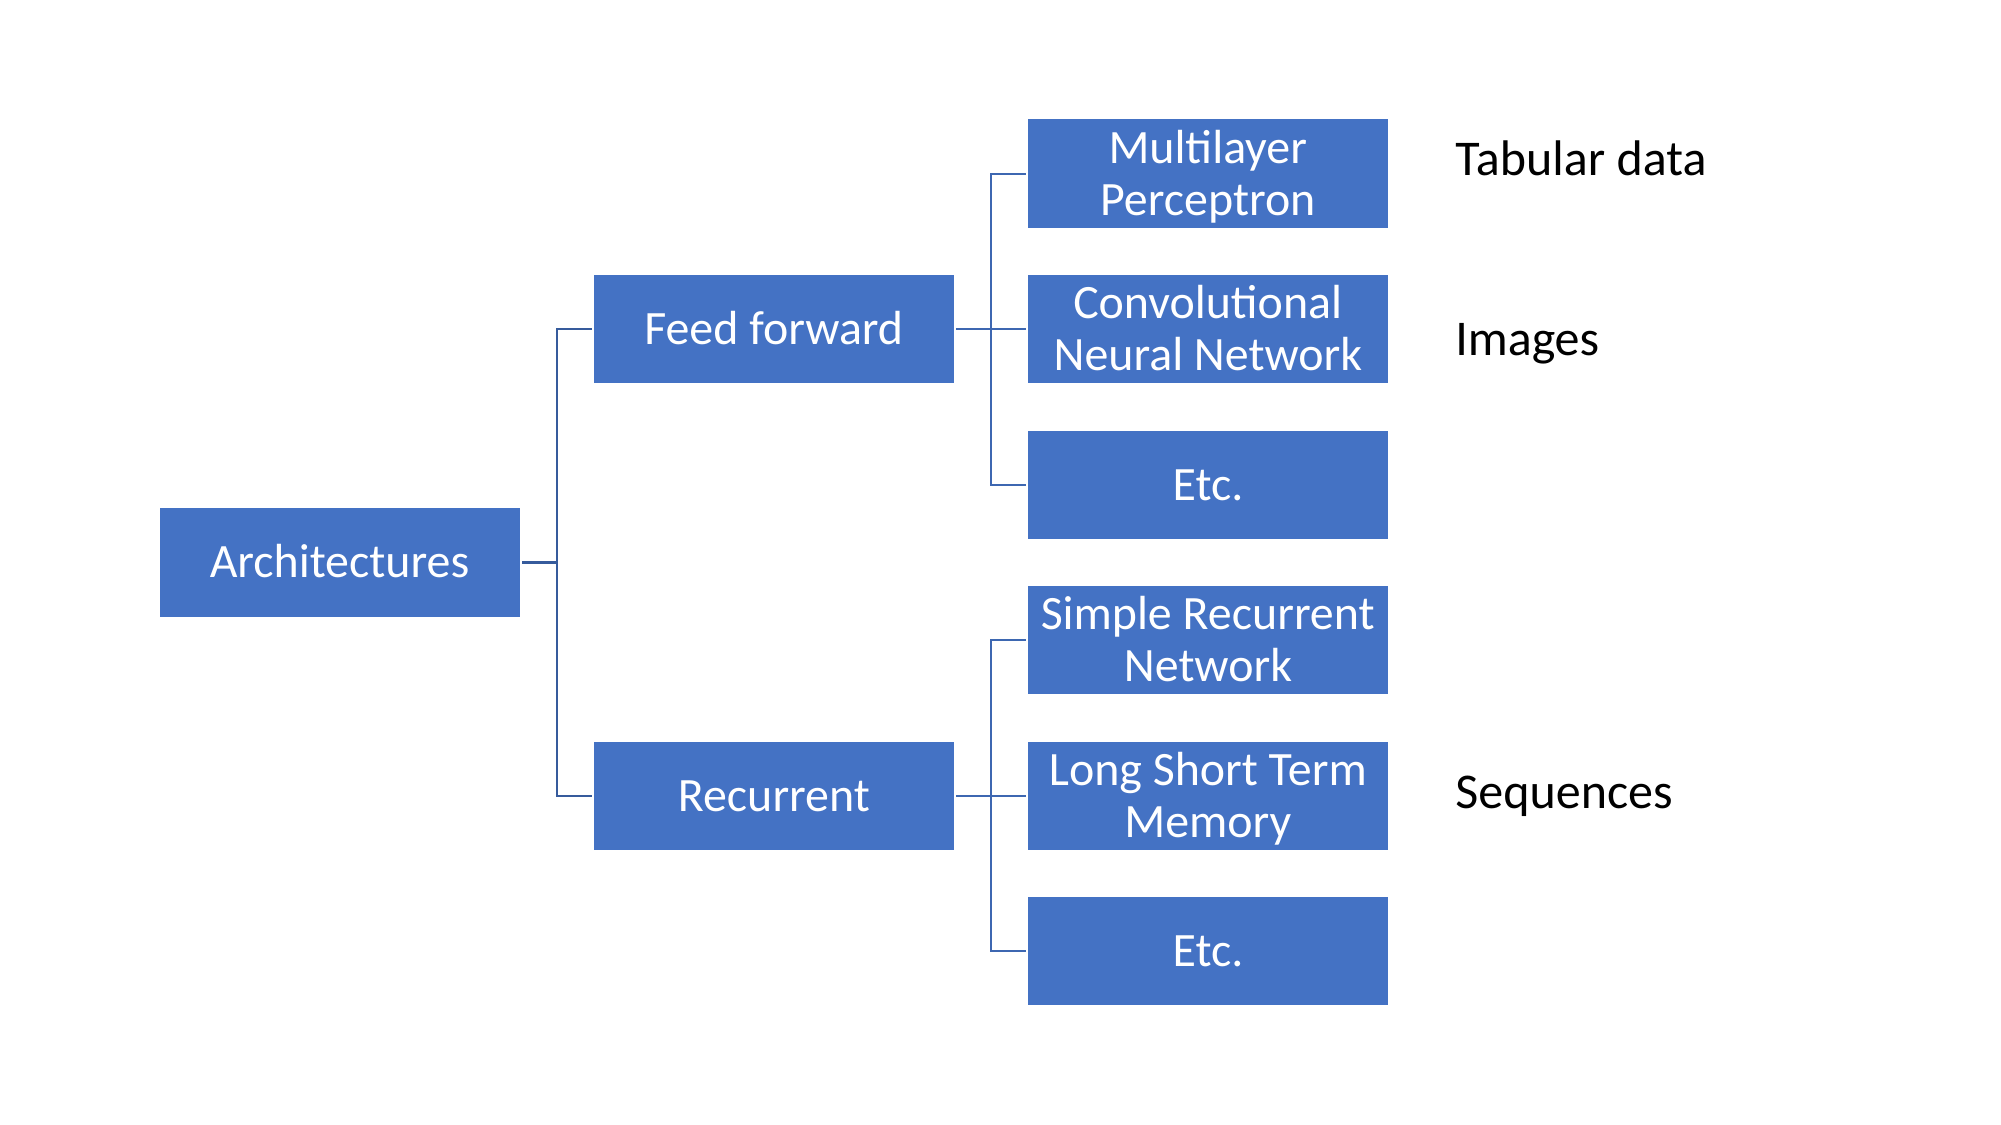

Architectures
Feed forward
Multilayer Perceptron
Convolutional Neural Network
Etc.
Recurrent
Simple Recurrent Network
Long Short Term Memory
Etc.
Tabular data
Images
Sequences